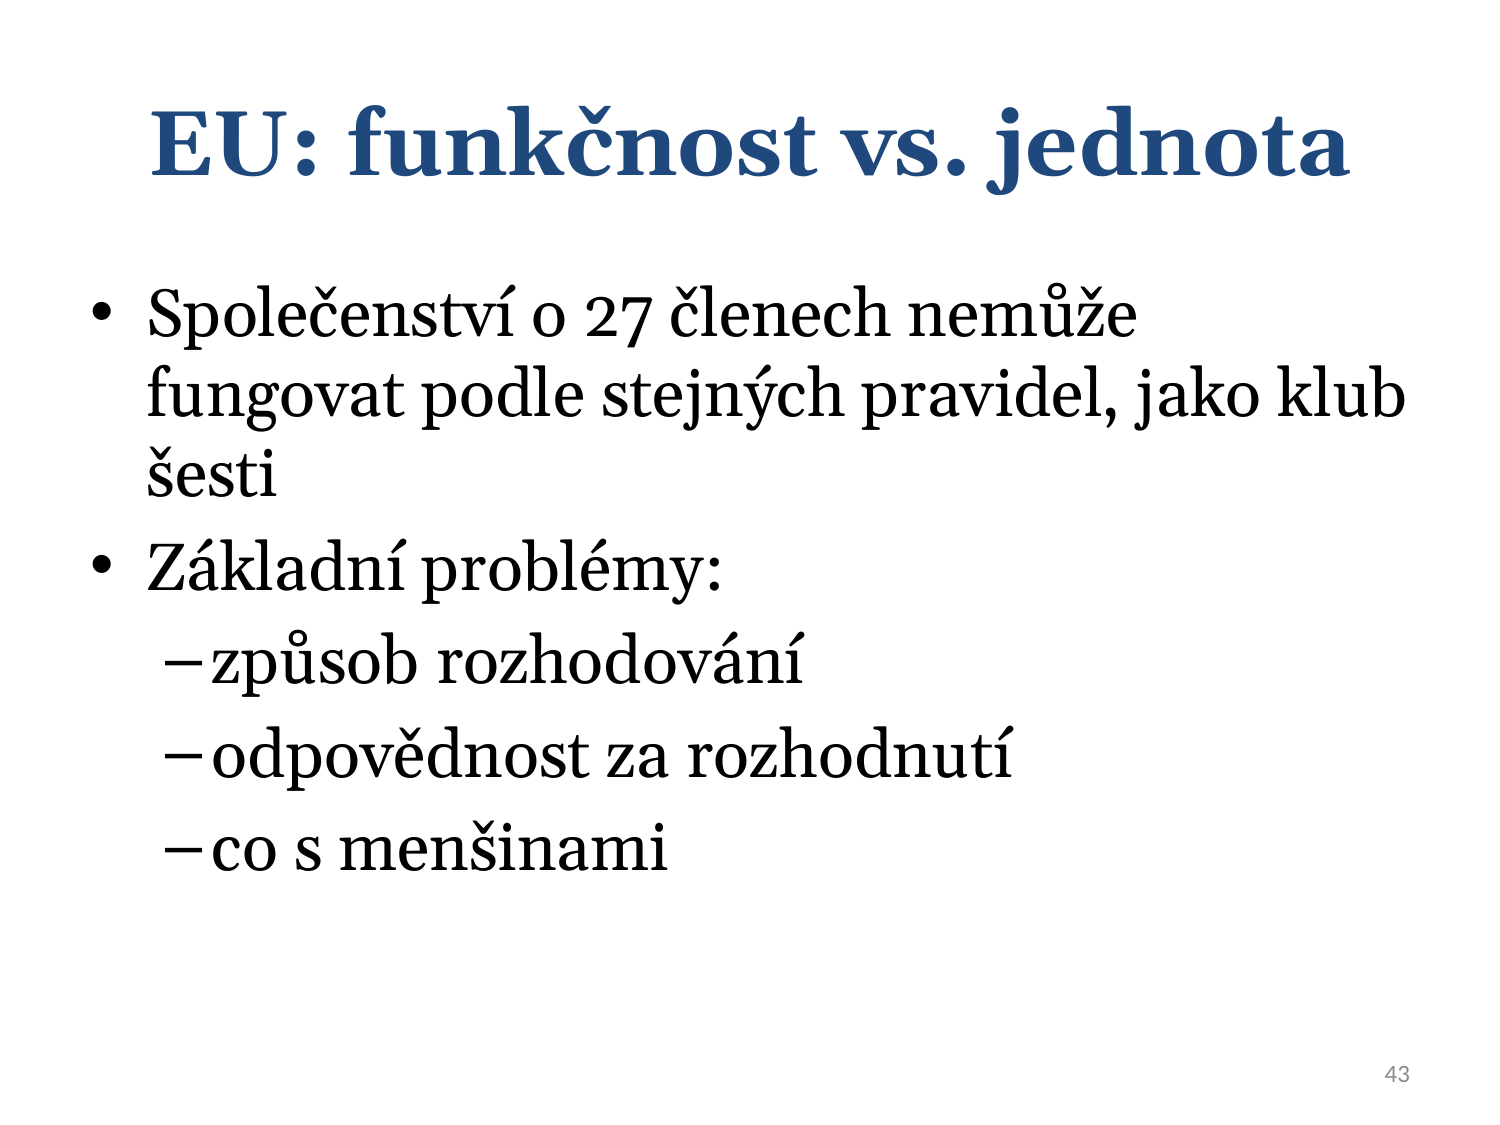

# EU: funkčnost vs. jednota
Společenství o 27 členech nemůže fungovat podle stejných pravidel, jako klub šesti
Základní problémy:
způsob rozhodování
odpovědnost za rozhodnutí
co s menšinami

43